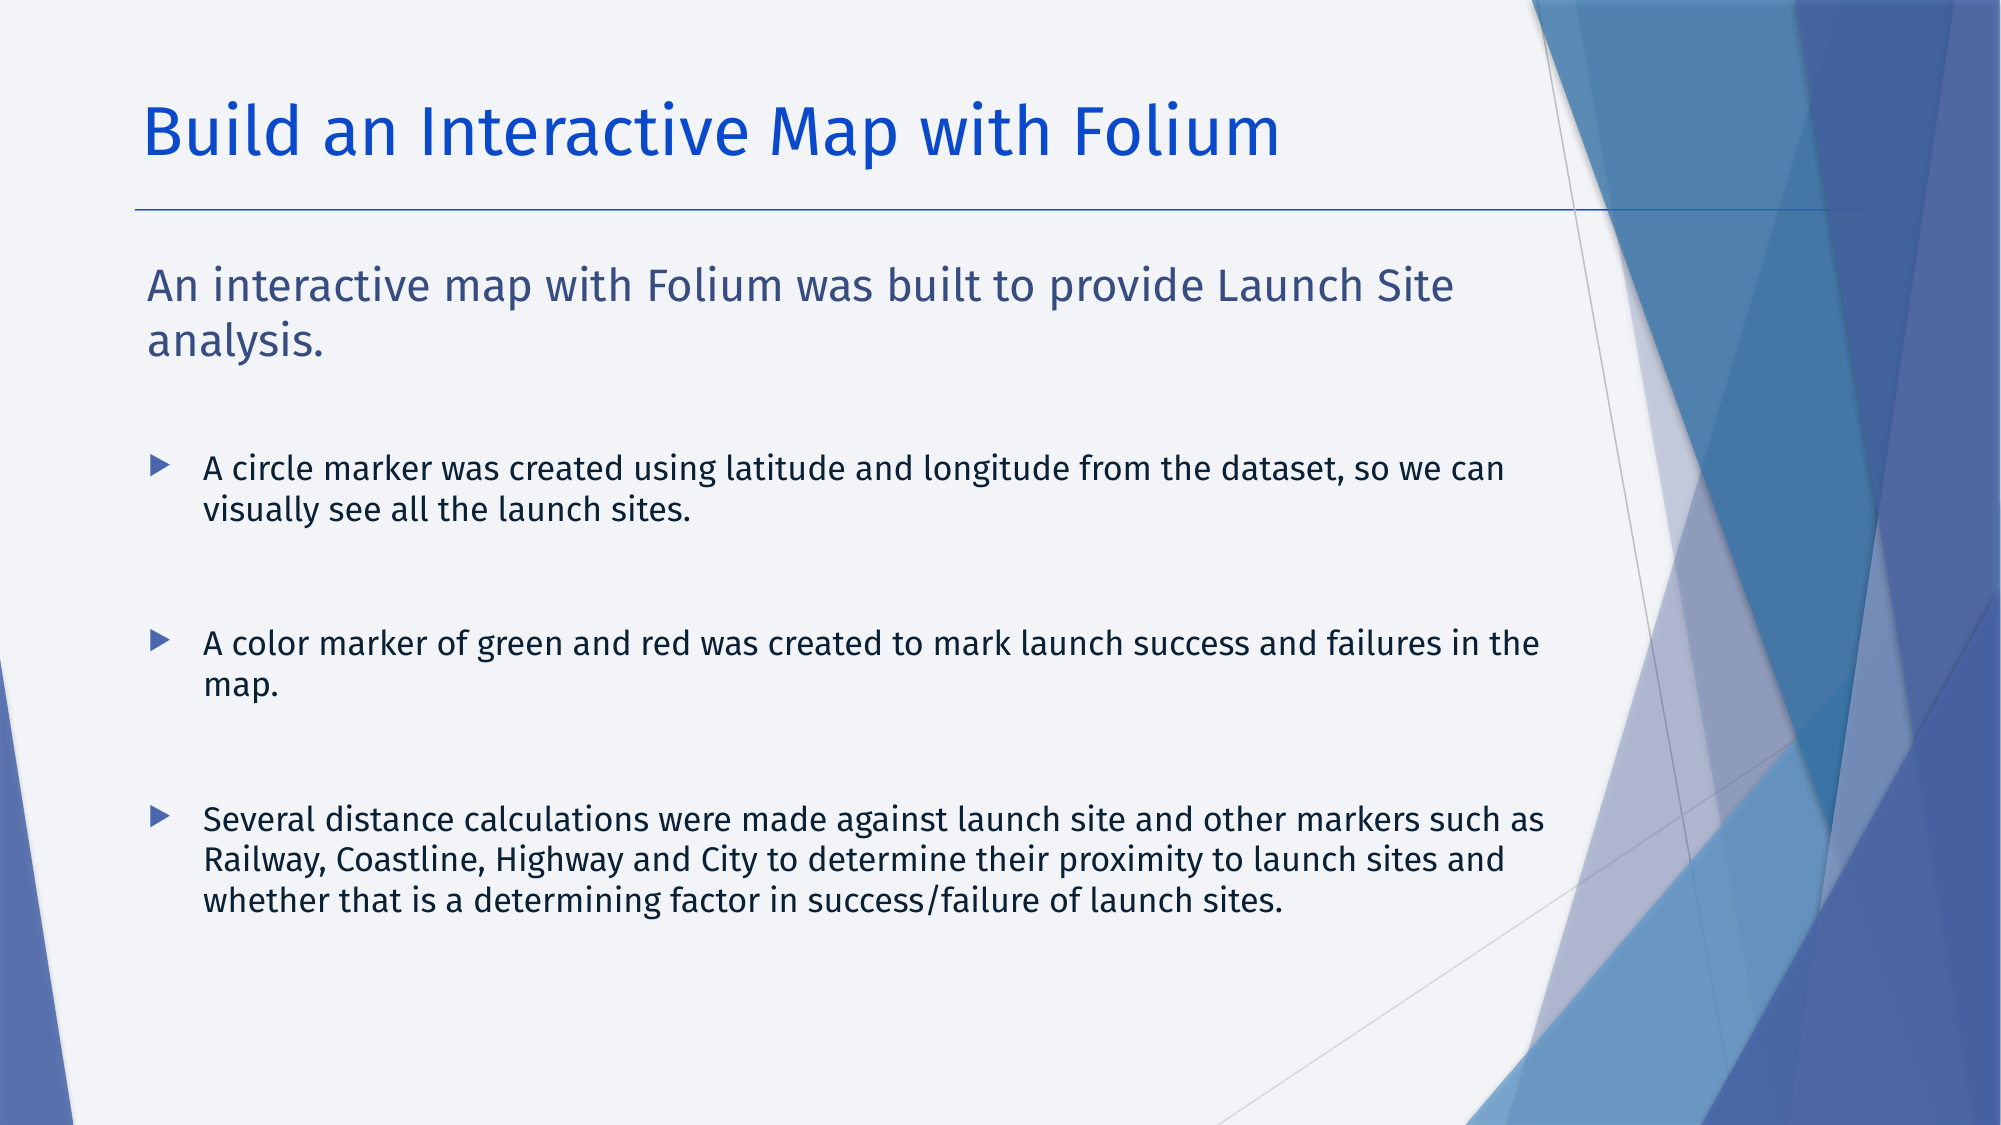

Build an Interactive Map with Folium
An interactive map with Folium was built to provide Launch Site analysis.

A circle marker was created using latitude and longitude from the dataset, so we can visually see all the launch sites.

A color marker of green and red was created to mark launch success and failures in the map.

Several distance calculations were made against launch site and other markers such as Railway, Coastline, Highway and City to determine their proximity to launch sites and whether that is a determining factor in success/failure of launch sites.